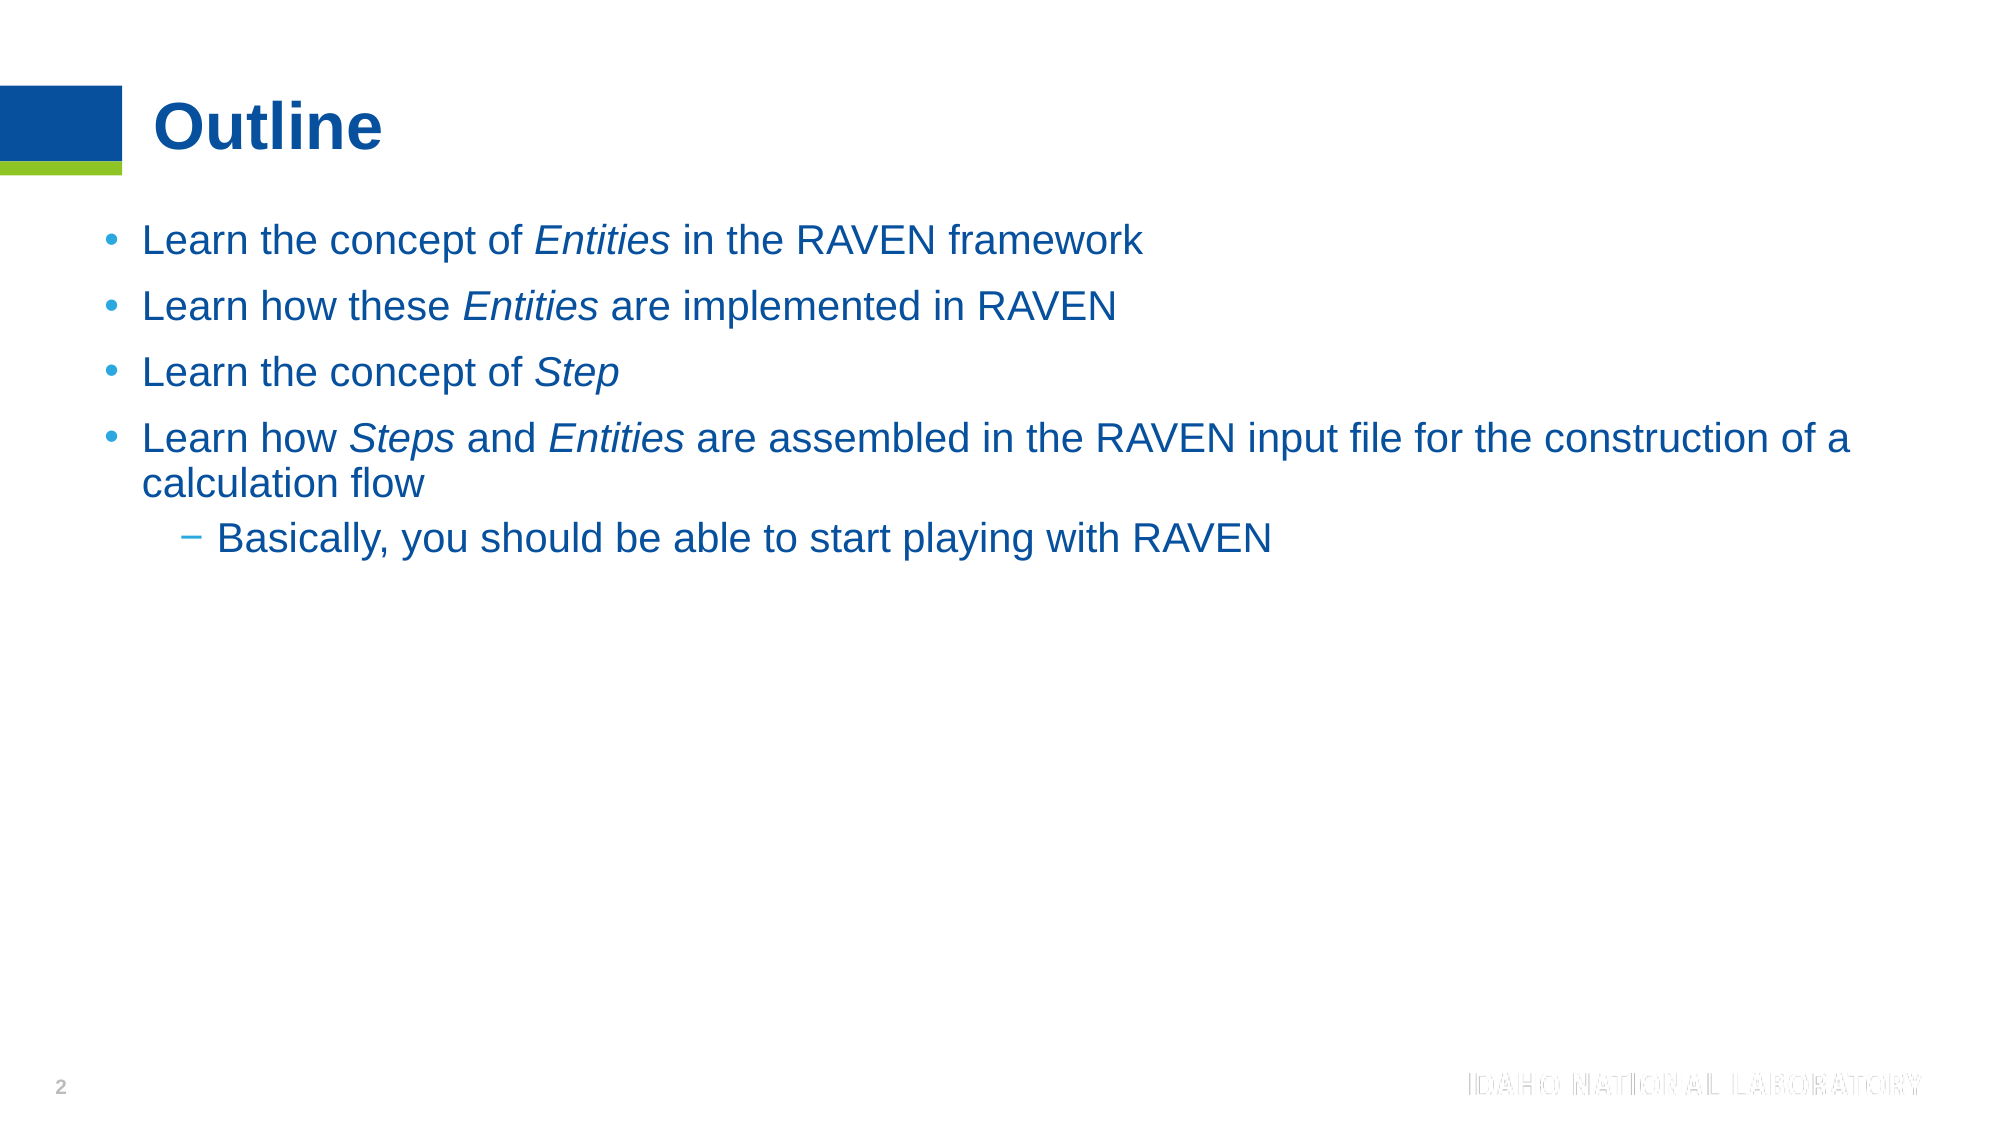

# Outline
Learn the concept of Entities in the RAVEN framework
Learn how these Entities are implemented in RAVEN
Learn the concept of Step
Learn how Steps and Entities are assembled in the RAVEN input file for the construction of a calculation flow
Basically, you should be able to start playing with RAVEN

2